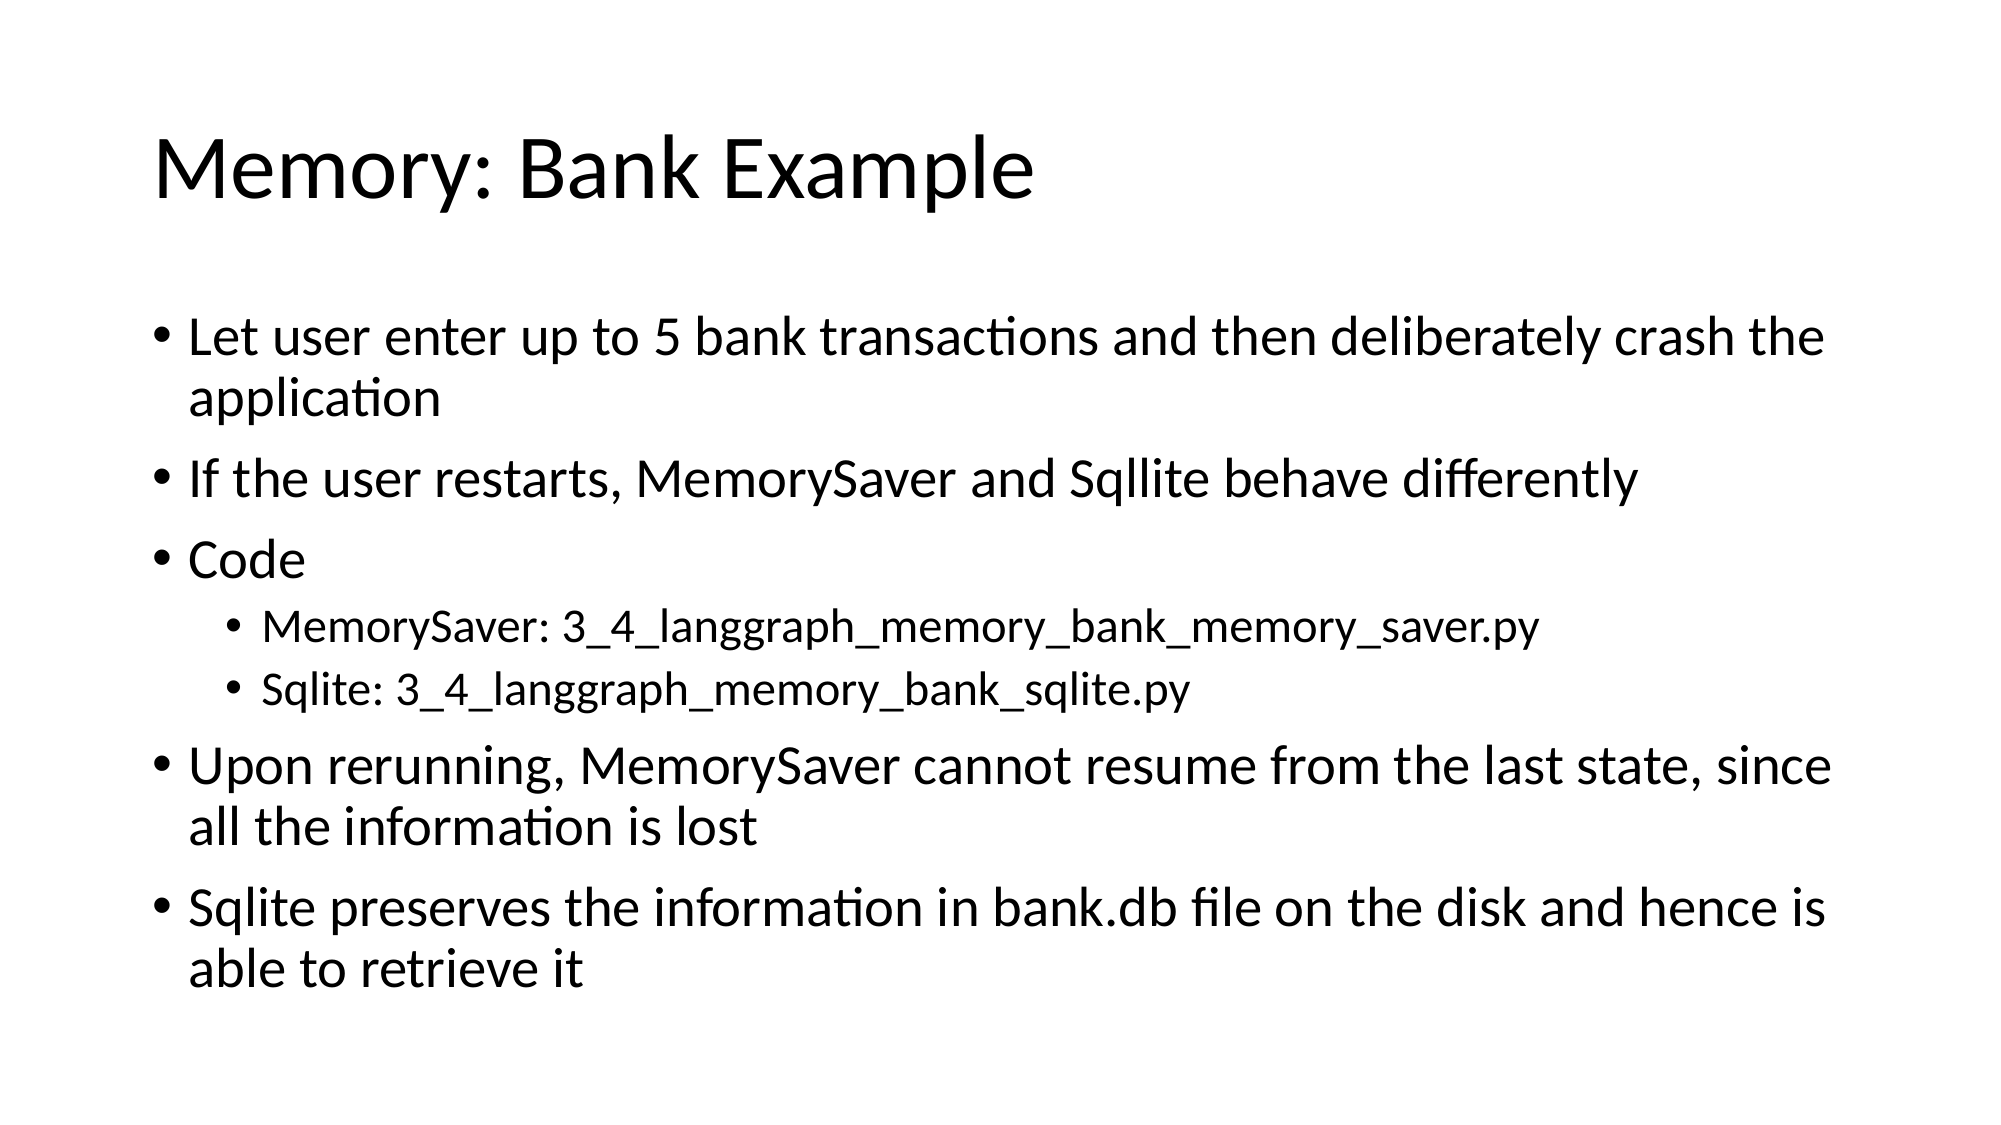

# Memory: Bank Example
Let user enter up to 5 bank transactions and then deliberately crash the application
If the user restarts, MemorySaver and Sqllite behave differently
Code
MemorySaver: 3_4_langgraph_memory_bank_memory_saver.py
Sqlite: 3_4_langgraph_memory_bank_sqlite.py
Upon rerunning, MemorySaver cannot resume from the last state, since all the information is lost
Sqlite preserves the information in bank.db file on the disk and hence is able to retrieve it